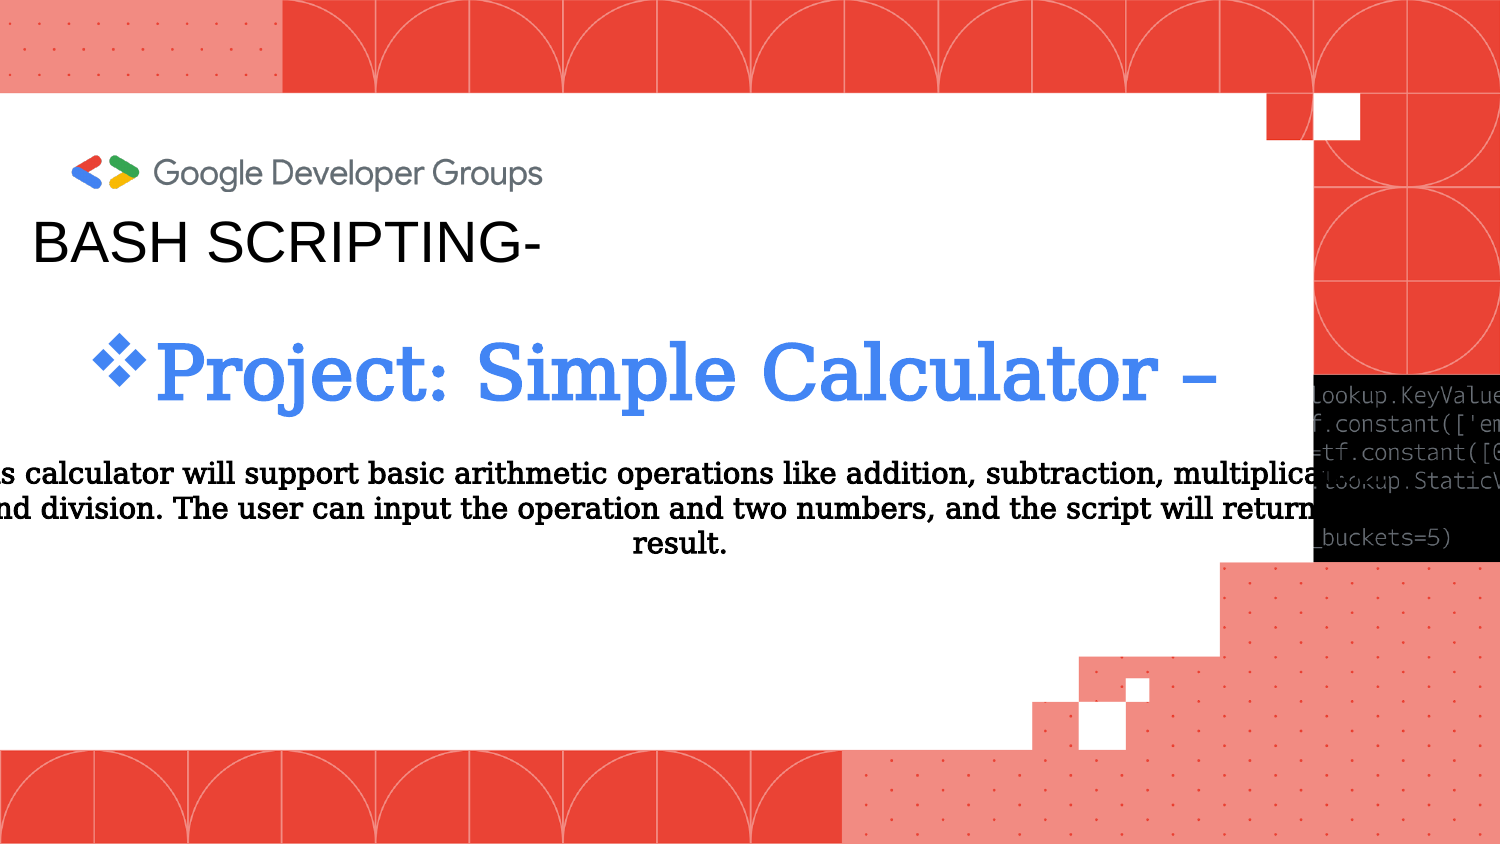

BASH SCRIPTING-
Project: Simple Calculator –

This calculator will support basic arithmetic operations like addition, subtraction, multiplication,
      and division. The user can input the operation and two numbers, and the script will return the
      result.